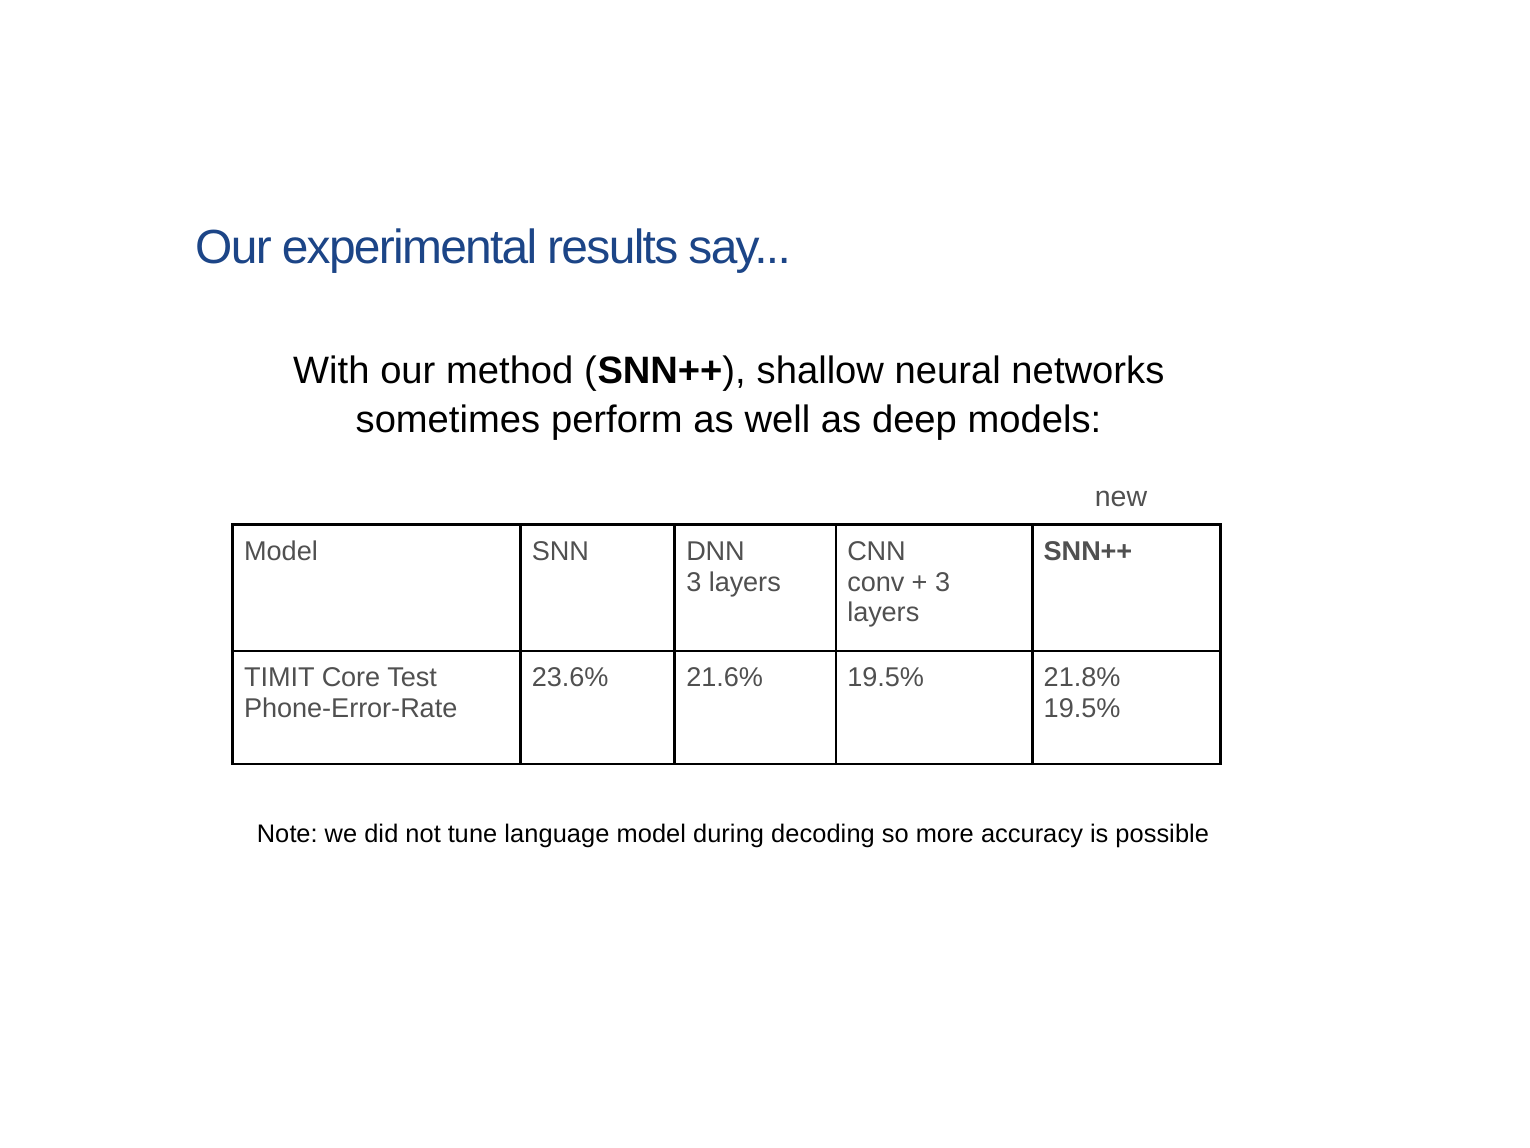

# Our experimental results say...
With our method (SNN++), shallow neural networks
sometimes perform as well as deep models:

     Note: we did not tune language model during decoding so more accuracy is possible
new
| Model | SNN | DNN 3 layers | CNN conv + 3 layers | SNN++ |
| --- | --- | --- | --- | --- |
| TIMIT Core Test Phone-Error-Rate | 23.6% | 21.6% | 19.5% | 21.8% 19.5% |